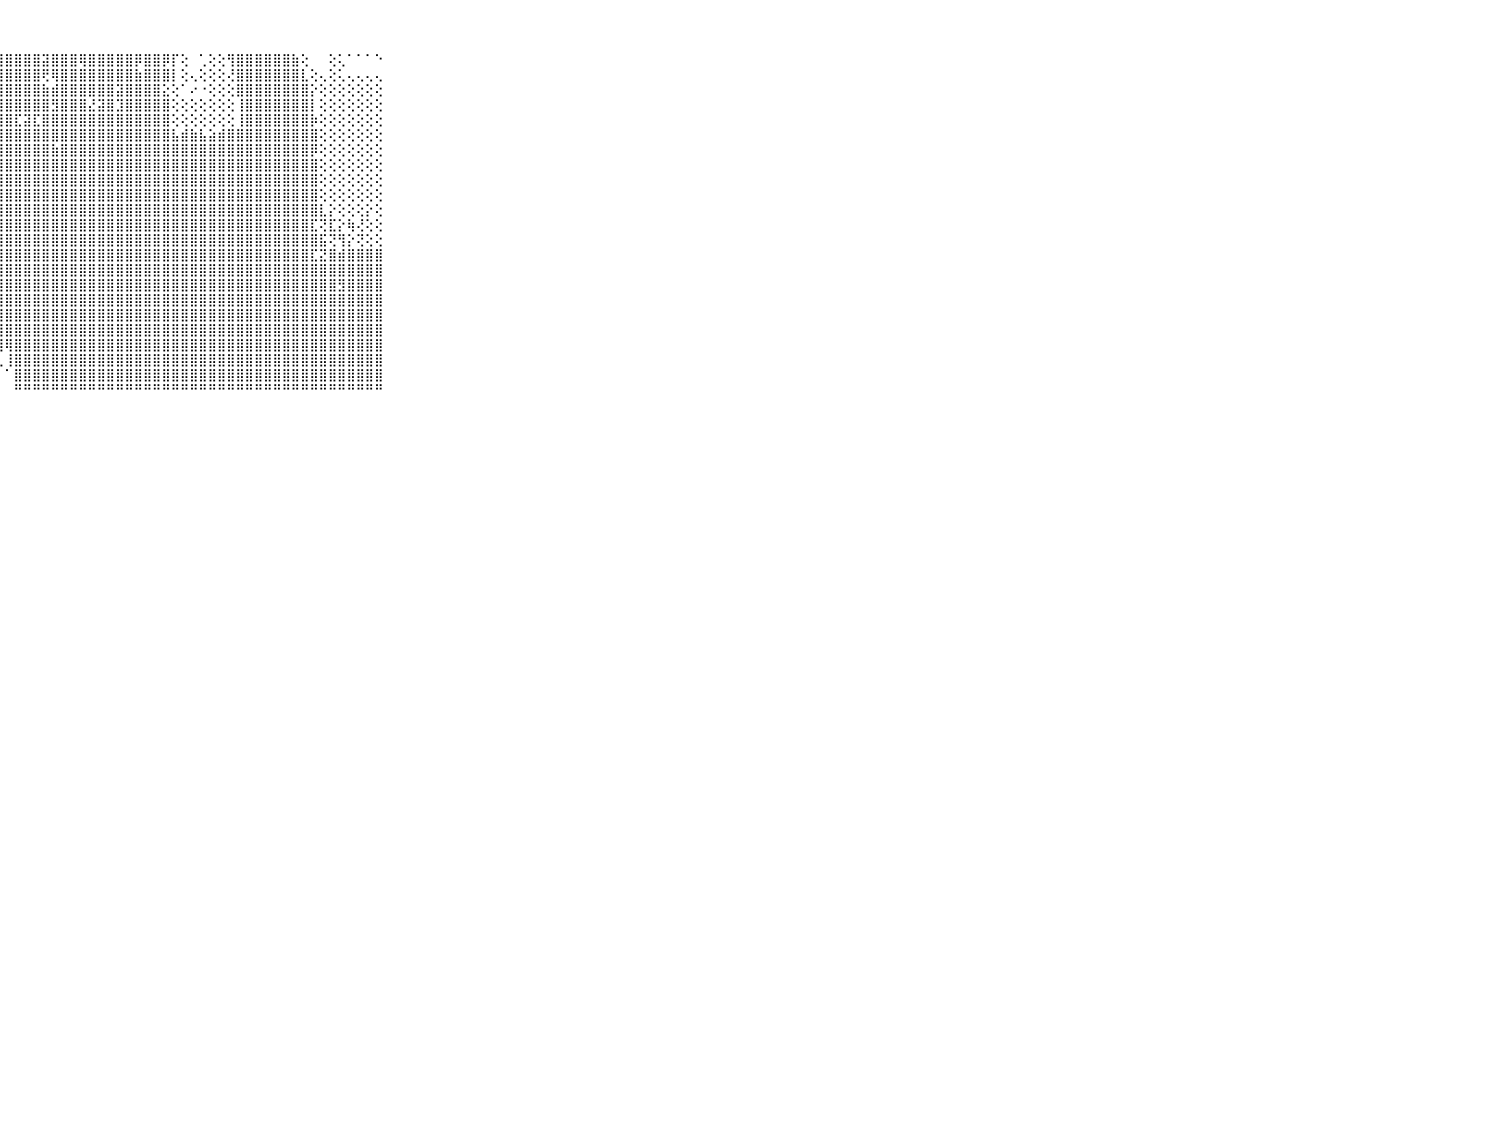

⠀⠀⠀⠀⠀⠀⠀⠀⠀⠀⠀⢜⢟⣟⡟⢻⢿⣿⣿⣿⣿⣿⣿⣿⣿⣿⣿⣿⣿⣿⣿⣿⣽⣿⣿⣿⢿⣿⣿⣿⣿⣿⡿⣿⣿⡿⡏⢕⠀⢁⢕⢕⢻⣿⣿⣿⣿⣿⣿⣷⢕⠀⠀⢕⢅⠁⠁⠁⠑⠀⠀⠀⠀⠀⠀⠀⠀⠀⠀⠀⠀
⠀⠀⠀⠀⠀⠀⠀⠀⠀⠀⠀⢕⢵⣿⣵⣵⣵⣼⣽⣽⣿⣿⣿⣿⣿⣿⣽⣿⣿⣿⣿⣿⢟⢿⣿⣿⣿⣿⣿⣿⣿⣿⣷⣿⣿⣿⡇⢕⢄⢕⢕⢕⢜⣿⣿⣿⣿⣿⣿⣿⣇⢕⢄⢕⢅⢄⢄⢄⢄⠀⠀⠀⠀⠀⠀⠀⠀⠀⠀⠀⠀
⠀⠀⠀⠀⠀⠀⠀⠀⠀⠀⠀⢕⢕⣹⣿⢿⣿⣿⣏⢝⣻⣿⣿⣿⣿⣿⡿⢿⣿⣿⣿⣿⣷⣾⣿⣿⣿⣿⣿⣿⣽⣿⣿⣿⣿⣕⢕⠁⠔⠐⢕⢕⢕⣿⣿⣿⣿⣿⣿⣿⣿⡕⢕⢕⢕⢕⢕⢕⢕⠀⠀⠀⠀⠀⠀⠀⠀⠀⠀⠀⠀
⠀⠀⠀⠀⠀⠀⠀⠀⠀⠀⠀⢸⣿⣿⣿⢿⢿⢿⣿⣷⢿⢿⣿⣿⣿⣿⣷⣾⣿⣿⣿⣿⣿⣻⣿⣿⣿⣜⣽⣿⣹⣿⣿⣿⣿⣿⢕⢕⢕⢕⢕⢕⢕⢸⣿⣿⣿⣿⣿⣿⣿⡇⢕⢕⢕⢕⢕⢕⢕⠀⠀⠀⠀⠀⠀⠀⠀⠀⠀⠀⠀
⠀⠀⠀⠀⠀⠀⠀⠀⠀⠀⠀⢸⣿⣿⣿⣿⣷⣕⣝⣿⣾⣸⣿⣿⣿⣿⣿⣻⣿⣏⣽⣏⣿⣿⣿⣿⣿⣿⣿⣿⣿⣿⣿⣿⣿⣿⢕⢕⢕⢕⢕⢕⢕⢸⣿⣿⣿⣿⣿⣿⣿⡷⢕⢕⢕⢕⢕⢕⢕⠀⠀⠀⠀⠀⠀⠀⠀⠀⠀⠀⠀
⠀⠀⠀⠀⠀⠀⠀⠀⠀⠀⠀⢸⣿⣯⣽⣿⣿⣿⣿⢿⢿⢿⢿⣻⣿⣿⣿⣿⣿⣿⣿⣿⣿⣿⣿⣿⣿⣿⣿⣿⣿⣿⣿⣿⣿⣿⣧⣾⣷⣧⣵⣾⣿⣿⣿⣿⣿⣿⣿⣿⣿⣿⢕⢕⢕⢕⢕⢕⢕⠀⠀⠀⠀⠀⠀⠀⠀⠀⠀⠀⠀
⠀⠀⠀⠀⠀⠀⠀⠀⠀⠀⠀⣾⣿⣿⣿⠟⠟⠑⠁⠄⣔⢕⢜⢹⢝⢟⢻⢻⣿⣿⣿⣿⣿⣷⣿⣿⣿⣿⣿⣿⣿⣿⣿⣿⣿⣿⣿⣿⣿⣿⣿⣿⣿⣿⣿⣿⣿⣿⣿⣿⣿⡿⢕⢕⢕⢕⢕⢕⢕⠀⠀⠀⠀⠀⠀⠀⠀⠀⠀⠀⠀
⠀⠀⠀⠀⠀⠀⠀⠀⠀⠀⠀⣿⡿⢟⢋⠀⢀⠀⠔⢜⣼⡗⢞⠟⢏⢟⢻⣿⣿⣿⣿⣿⣿⣿⣿⣿⣿⣿⣿⣿⣿⣿⣿⣿⣿⣿⣿⣿⣿⣿⣿⣿⣿⣿⣿⣿⣿⣿⣿⣿⣿⣿⢕⢕⢕⢕⢕⢕⢕⠀⠀⠀⠀⠀⠀⠀⠀⠀⠀⠀⠀
⠀⠀⠀⠀⠀⠀⠀⠀⠀⠀⠀⢿⠕⢔⢑⠔⢵⣅⢘⢋⢕⠀⠄⢔⢕⣷⣇⣻⣿⣿⣿⣿⣿⣿⣿⣿⣿⣿⣿⣿⣿⣿⣿⣿⣿⣿⣿⣿⣿⣿⣿⣿⣿⣿⣿⣿⣿⣿⣿⣿⣿⣿⢕⢕⢕⢕⢕⢕⢕⠀⠀⠀⠀⠀⠀⠀⠀⠀⠀⠀⠀
⠀⠀⠀⠀⠀⠀⠀⠀⠀⠀⠀⠁⢱⣗⢕⢕⢕⢜⢕⣕⣝⣕⢕⢕⡱⣻⣷⣿⣿⣿⣿⣿⣿⣿⣿⣿⣿⣿⣿⣿⣿⣿⣿⣿⣿⣿⣿⣿⣿⣿⣿⣿⣿⣿⣿⣿⣿⣿⣿⣿⣿⣿⢕⢕⢕⢕⢕⢕⢕⠀⠀⠀⠀⠀⠀⠀⠀⠀⠀⠀⠀
⠀⠀⠀⠀⠀⠀⠀⠀⠀⠀⠀⢔⢕⢕⢝⣿⣿⣿⣿⣿⣿⣿⣿⣿⣿⣿⣿⣿⣿⣿⣿⣿⣿⣿⣿⣿⣿⣿⣿⣿⣿⣿⣿⣿⣿⣿⣿⣿⣿⣿⣿⣿⣿⣿⣿⣿⣿⣿⣿⣿⣿⣿⣇⡕⢕⢕⢕⡕⢕⠀⠀⠀⠀⠀⠀⠀⠀⠀⠀⠀⠀
⠀⠀⠀⠀⠀⠀⠀⠀⠀⠀⠀⢕⢕⢕⢵⣿⣿⣿⣿⣿⣿⣿⣿⣿⣿⣿⣿⣿⣿⣿⣿⣿⣿⣿⣿⣿⣿⣿⣿⣿⣿⣿⣿⣿⣿⣿⣿⣿⣿⣿⣿⣿⣿⣿⣿⣿⣿⣿⣿⣿⣿⣏⢝⣏⡕⢷⢜⢕⢕⠀⠀⠀⠀⠀⠀⠀⠀⠀⠀⠀⠀
⠀⠀⠀⠀⠀⠀⠀⠀⠀⠀⠀⡇⢔⢕⢾⣿⣿⣿⣿⣿⣿⣿⣿⣿⣿⣿⣿⣿⣿⣿⣿⣿⣿⣿⣿⣿⣿⣿⣿⣿⣿⣿⣿⣿⣿⣿⣿⣿⣿⣿⣿⣿⣿⣿⣿⣿⣿⣿⣿⣿⣿⣿⣯⢝⢻⡕⢝⢕⢕⠀⠀⠀⠀⠀⠀⠀⠀⠀⠀⠀⠀
⠀⠀⠀⠀⠀⠀⠀⠀⠀⠀⠀⣇⠀⢕⣸⣿⣿⣿⣿⣿⣿⣿⣿⣿⣿⣿⣿⣿⣿⣿⣿⣿⣿⣿⣿⣿⣿⣿⣿⣿⣿⣿⣿⣿⣿⣿⣿⣿⣿⣿⣿⣿⣿⣿⣿⣿⣿⣿⣿⣿⣿⣏⣝⣿⣾⣿⣿⣿⣿⠀⠀⠀⠀⠀⠀⠀⠀⠀⠀⠀⠀
⠀⠀⠀⠀⠀⠀⠀⠀⠀⠀⠀⣿⣵⣔⣽⣿⣿⣿⣿⣯⣼⣿⣿⣿⣿⣿⣿⣾⣿⣿⣿⣿⣿⣿⣿⣿⣿⣿⣿⣿⣿⣿⣿⣿⣿⣿⣿⣿⣿⣿⣿⣿⣿⣿⣿⣿⣿⣿⣿⣿⣿⣿⣿⣿⣿⣿⣿⣿⣿⠀⠀⠀⠀⠀⠀⠀⠀⠀⠀⠀⠀
⠀⠀⠀⠀⠀⠀⠀⠀⠀⠀⠀⣿⣿⣿⣿⣿⣿⣿⣿⣿⣿⣿⣿⣿⣿⣿⣿⣿⣿⣿⣿⣿⣿⣿⣿⣿⣿⣿⣿⣿⣿⣿⣿⣿⣿⣿⣿⣿⣿⣿⣿⣿⣿⣿⣿⣿⣿⣿⣿⣿⣿⣿⣿⣿⣻⣿⣿⣿⣿⠀⠀⠀⠀⠀⠀⠀⠀⠀⠀⠀⠀
⠀⠀⠀⠀⠀⠀⠀⠀⠀⠀⠀⣿⣿⣿⣿⣿⣿⣿⣿⣿⣿⣿⣟⣻⣿⡟⣻⣿⣿⣿⣿⣿⣿⣿⣿⣿⣿⣿⣿⣿⣿⣿⣿⣿⣿⣿⣿⣿⣿⣿⣿⣿⣿⣿⣿⣿⣿⣿⣿⣿⣿⣿⣿⣿⣿⣿⣿⣿⣿⠀⠀⠀⠀⠀⠀⠀⠀⠀⠀⠀⠀
⠀⠀⠀⠀⠀⠀⠀⠀⠀⠀⠀⣿⣿⣿⣿⣿⣿⣿⣿⣿⣿⣿⣿⣿⣷⣿⣿⣿⣿⣿⣿⣿⣿⣿⣿⣿⣿⣿⣿⣿⣿⣿⣿⣿⣿⣿⣿⣿⣿⣿⣿⣿⣿⣿⣿⣿⣿⣿⣿⣿⣿⣿⣿⣿⣿⣿⣿⣿⣿⠀⠀⠀⠀⠀⠀⠀⠀⠀⠀⠀⠀
⠀⠀⠀⠀⠀⠀⠀⠀⠀⠀⠀⣿⣿⣿⣿⣿⣿⣿⣿⣿⣿⣯⣵⣟⣷⣧⣽⣿⣿⣿⣿⣿⣿⣿⣿⣿⣿⣿⣿⣿⣿⣿⣿⣿⣿⣿⣿⣿⣿⣿⣿⣿⣿⣿⣿⣿⣿⣿⣿⣿⣿⣿⣿⣿⣿⣿⣿⣿⣿⠀⠀⠀⠀⠀⠀⠀⠀⠀⠀⠀⠀
⠀⠀⠀⠀⠀⠀⠀⠀⠀⠀⠀⣿⣿⡿⢟⣿⣿⣿⣿⣿⣿⣿⣿⣿⣿⣿⣿⣿⢿⣿⣿⣿⣿⣿⣿⣿⣿⣿⣿⣿⣿⣿⣿⣿⣿⣿⣿⣿⣿⣿⣿⣿⣿⣿⣿⣿⣿⣿⣿⣿⣿⣿⣿⣿⣿⣿⣿⣿⣿⠀⠀⠀⠀⠀⠀⠀⠀⠀⠀⠀⠀
⠀⠀⠀⠀⠀⠀⠀⠀⠀⠀⠀⣿⣿⠑⢕⢿⣿⣿⣿⣿⣿⣿⣿⣿⣿⣿⣿⢇⢸⣿⣿⣿⣿⣿⣿⣿⣿⣿⣿⣿⣿⣿⣿⣿⣿⣿⣿⣿⣿⣿⣿⣿⣿⣿⣿⣿⣿⣿⣿⣿⣿⣿⣿⣿⣿⣿⣿⣿⣿⠀⠀⠀⠀⠀⠀⠀⠀⠀⠀⠀⠀
⠀⠀⠀⠀⠀⠀⠀⠀⠀⠀⠀⣿⡇⠀⠐⠜⢿⣿⣿⣿⣿⢟⢻⣿⣿⢿⠏⠀⠁⣿⣿⣿⣿⣿⣿⣿⣿⣿⣿⣿⣿⣿⣿⣿⣿⣿⣿⣿⣿⣿⣿⣿⣿⣿⣿⣿⣿⣿⣿⣿⣿⣿⣿⣿⣿⣿⣿⣿⣿⠀⠀⠀⠀⠀⠀⠀⠀⠀⠀⠀⠀
⠀⠀⠀⠀⠀⠀⠀⠀⠀⠀⠀⠛⠃⠀⠀⠀⠁⠙⠛⠛⠛⠓⠃⠛⠑⠀⠀⠀⠀⠛⠛⠛⠛⠛⠛⠛⠛⠛⠛⠛⠛⠛⠛⠛⠛⠛⠛⠛⠛⠛⠛⠛⠛⠛⠛⠛⠛⠛⠛⠛⠛⠛⠛⠛⠛⠛⠛⠛⠛⠀⠀⠀⠀⠀⠀⠀⠀⠀⠀⠀⠀